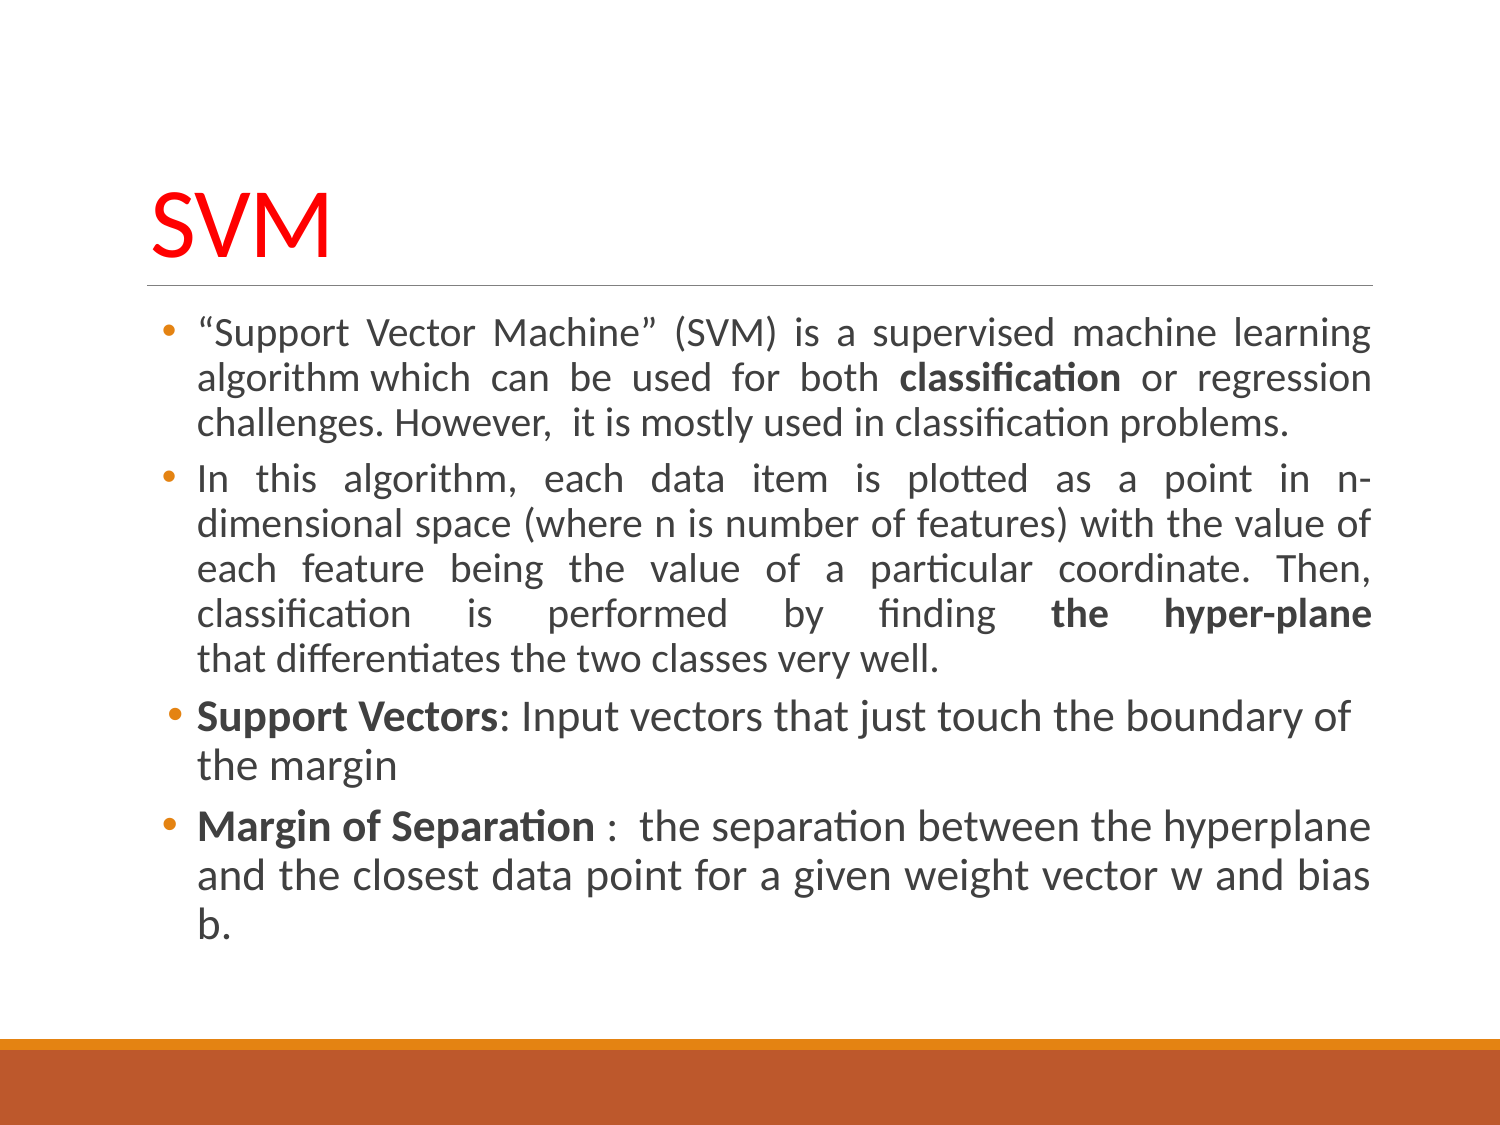

# SVM
“Support Vector Machine” (SVM) is a supervised machine learning algorithm which can be used for both classification or regression challenges. However,  it is mostly used in classification problems.
In this algorithm, each data item is plotted as a point in n-dimensional space (where n is number of features) with the value of each feature being the value of a particular coordinate. Then, classification is performed by finding the hyper-plane that differentiates the two classes very well.
Support Vectors: Input vectors that just touch the boundary of the margin
Margin of Separation :  the separation between the hyperplane and the closest data point for a given weight vector w and bias b.